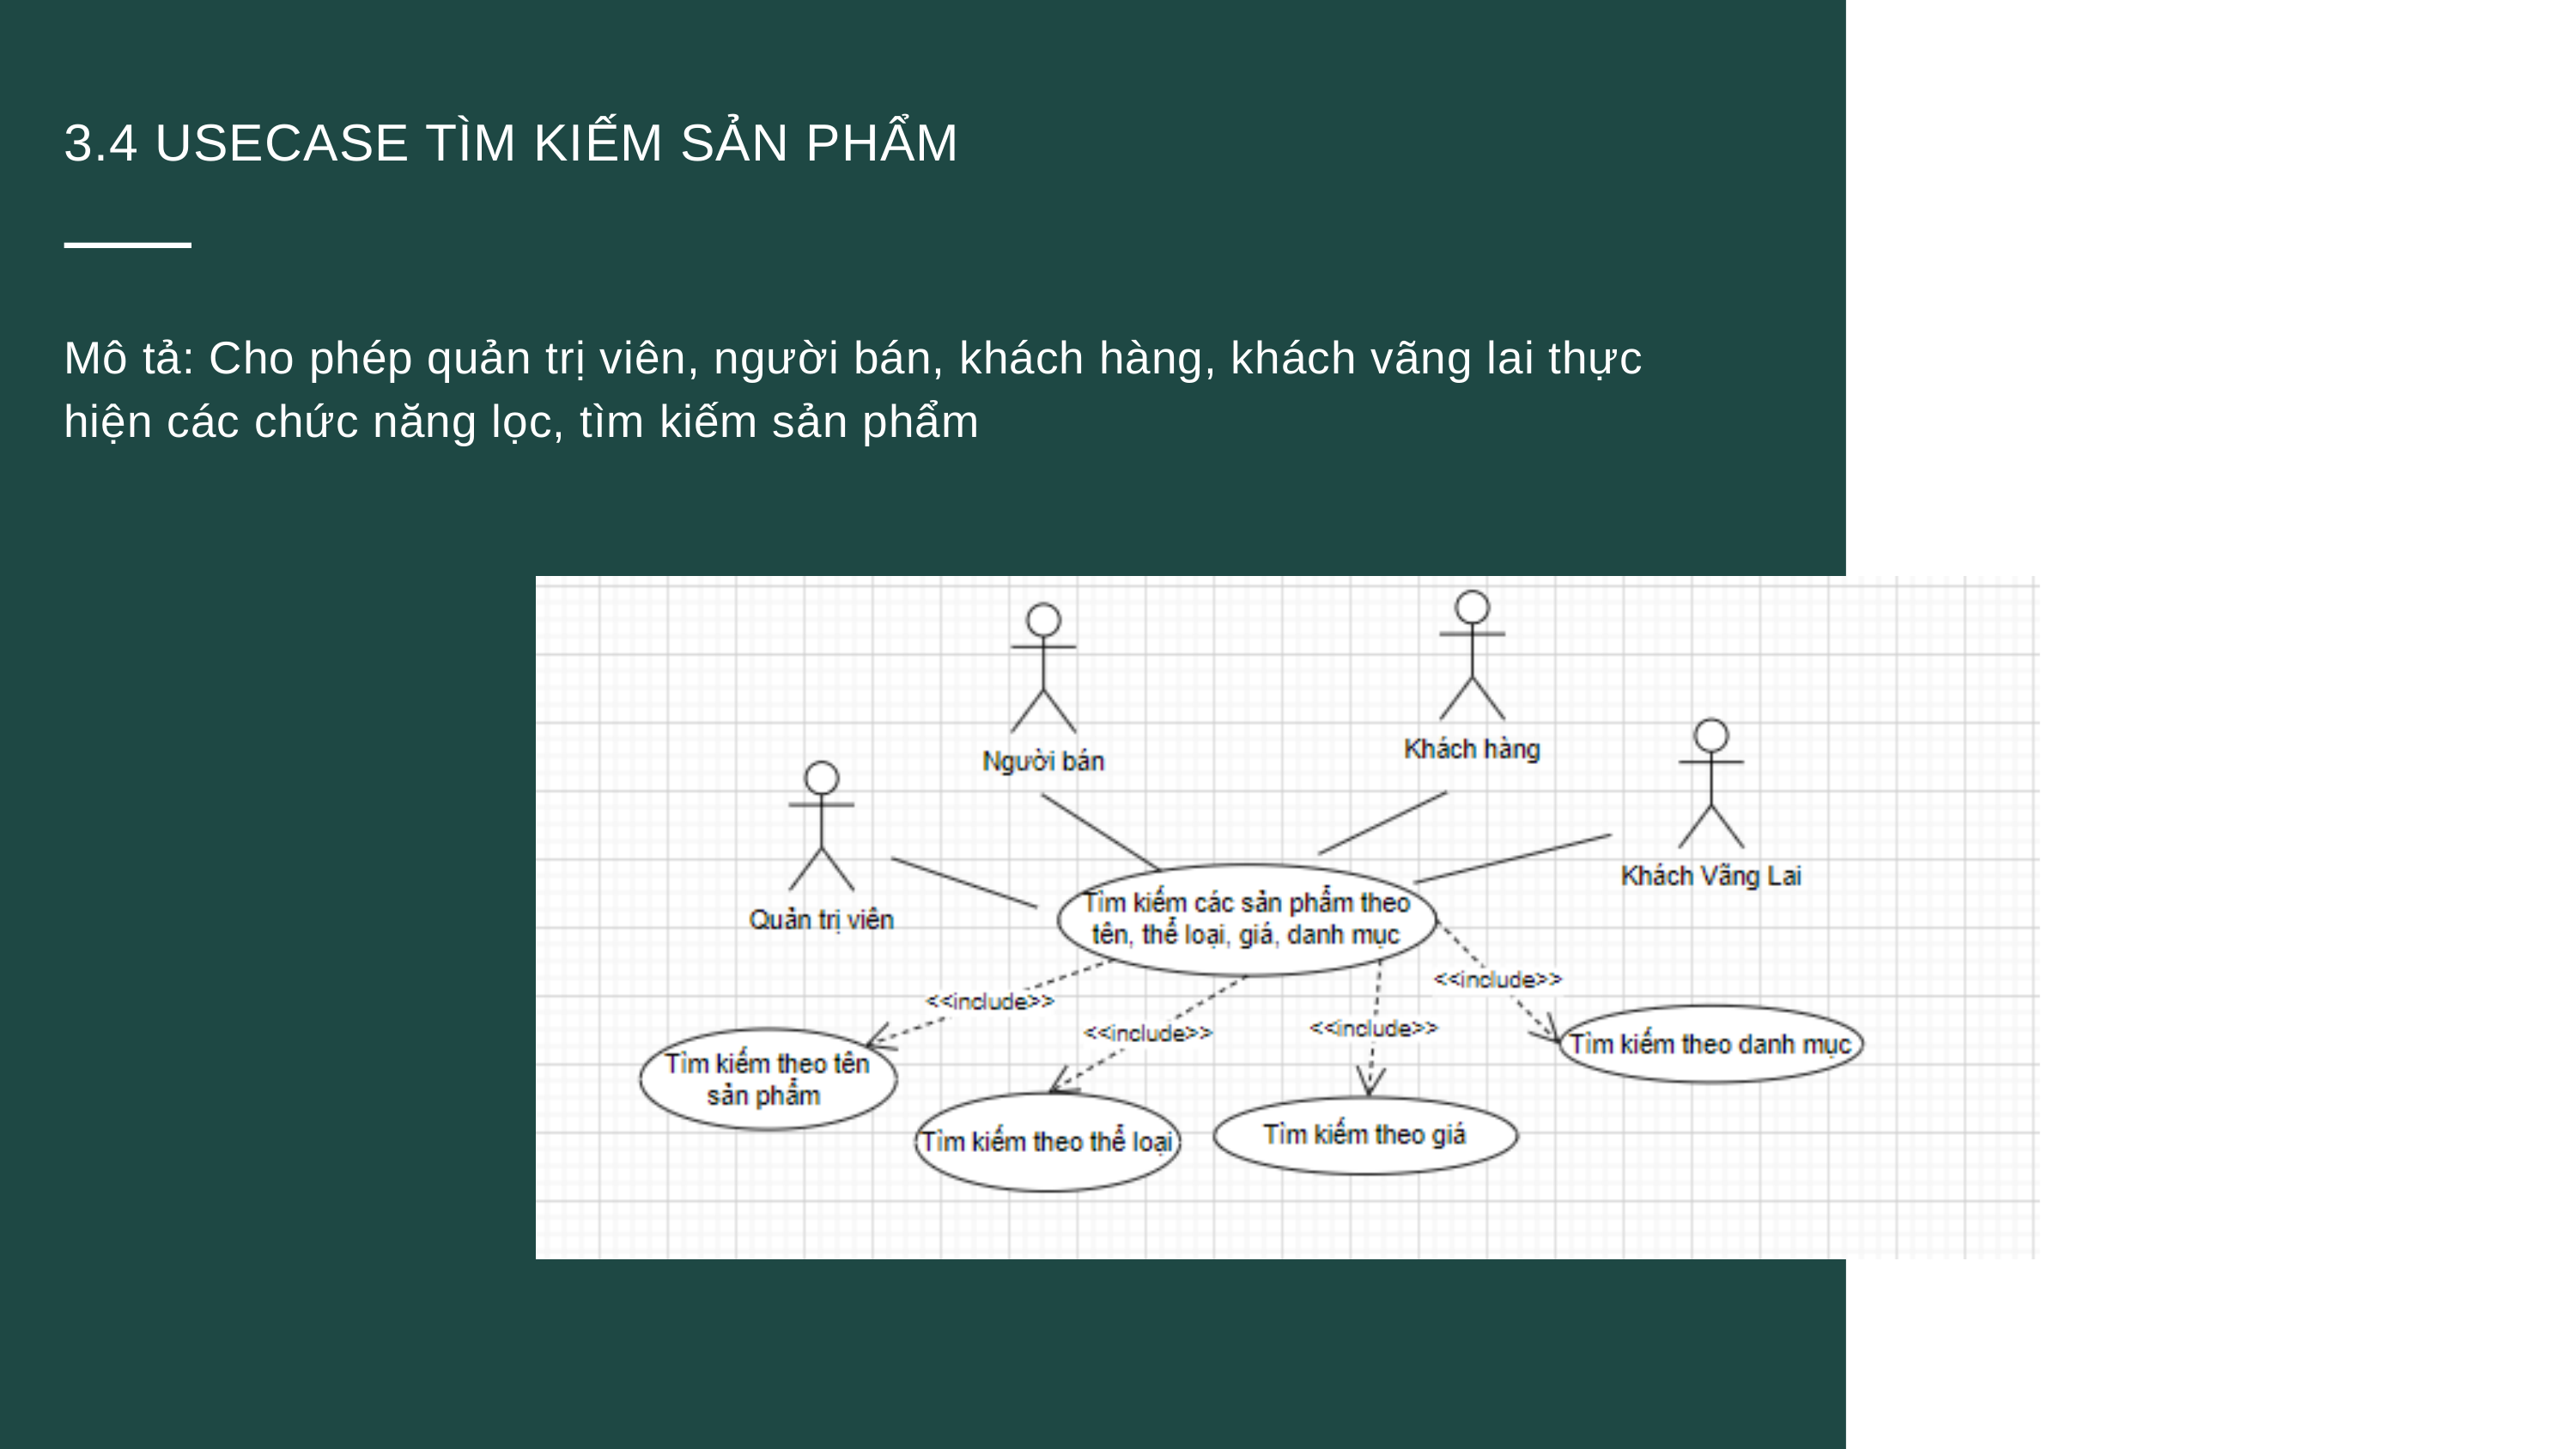

3.4 USECASE TÌM KIẾM SẢN PHẨM

Mô tả: Cho phép quản trị viên, người bán, khách hàng, khách vãng lai thực hiện các chức năng lọc, tìm kiếm sản phẩm